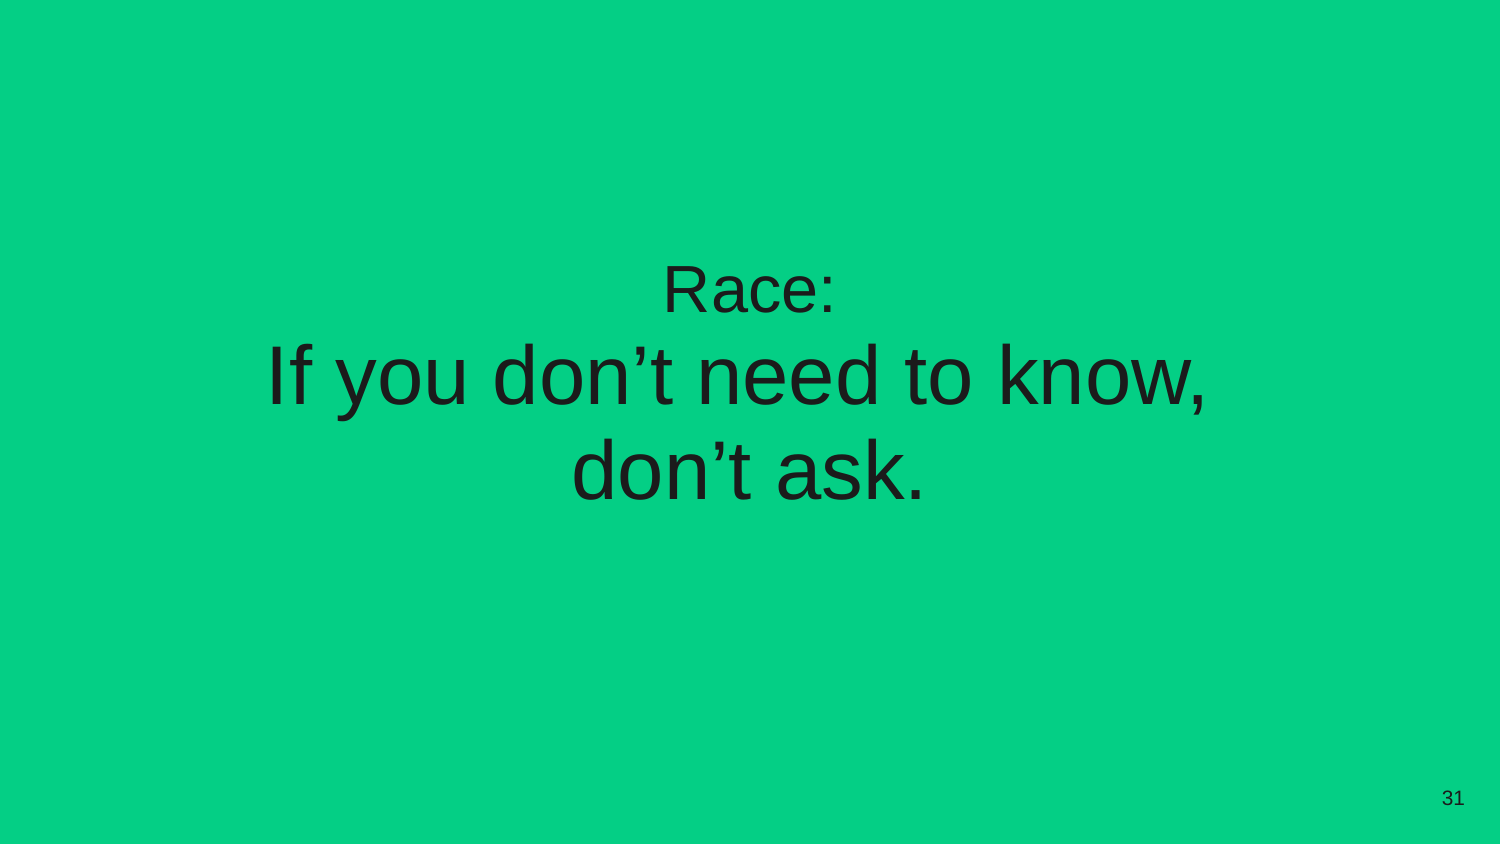

# Race: If you don’t need to know, don’t ask.
31